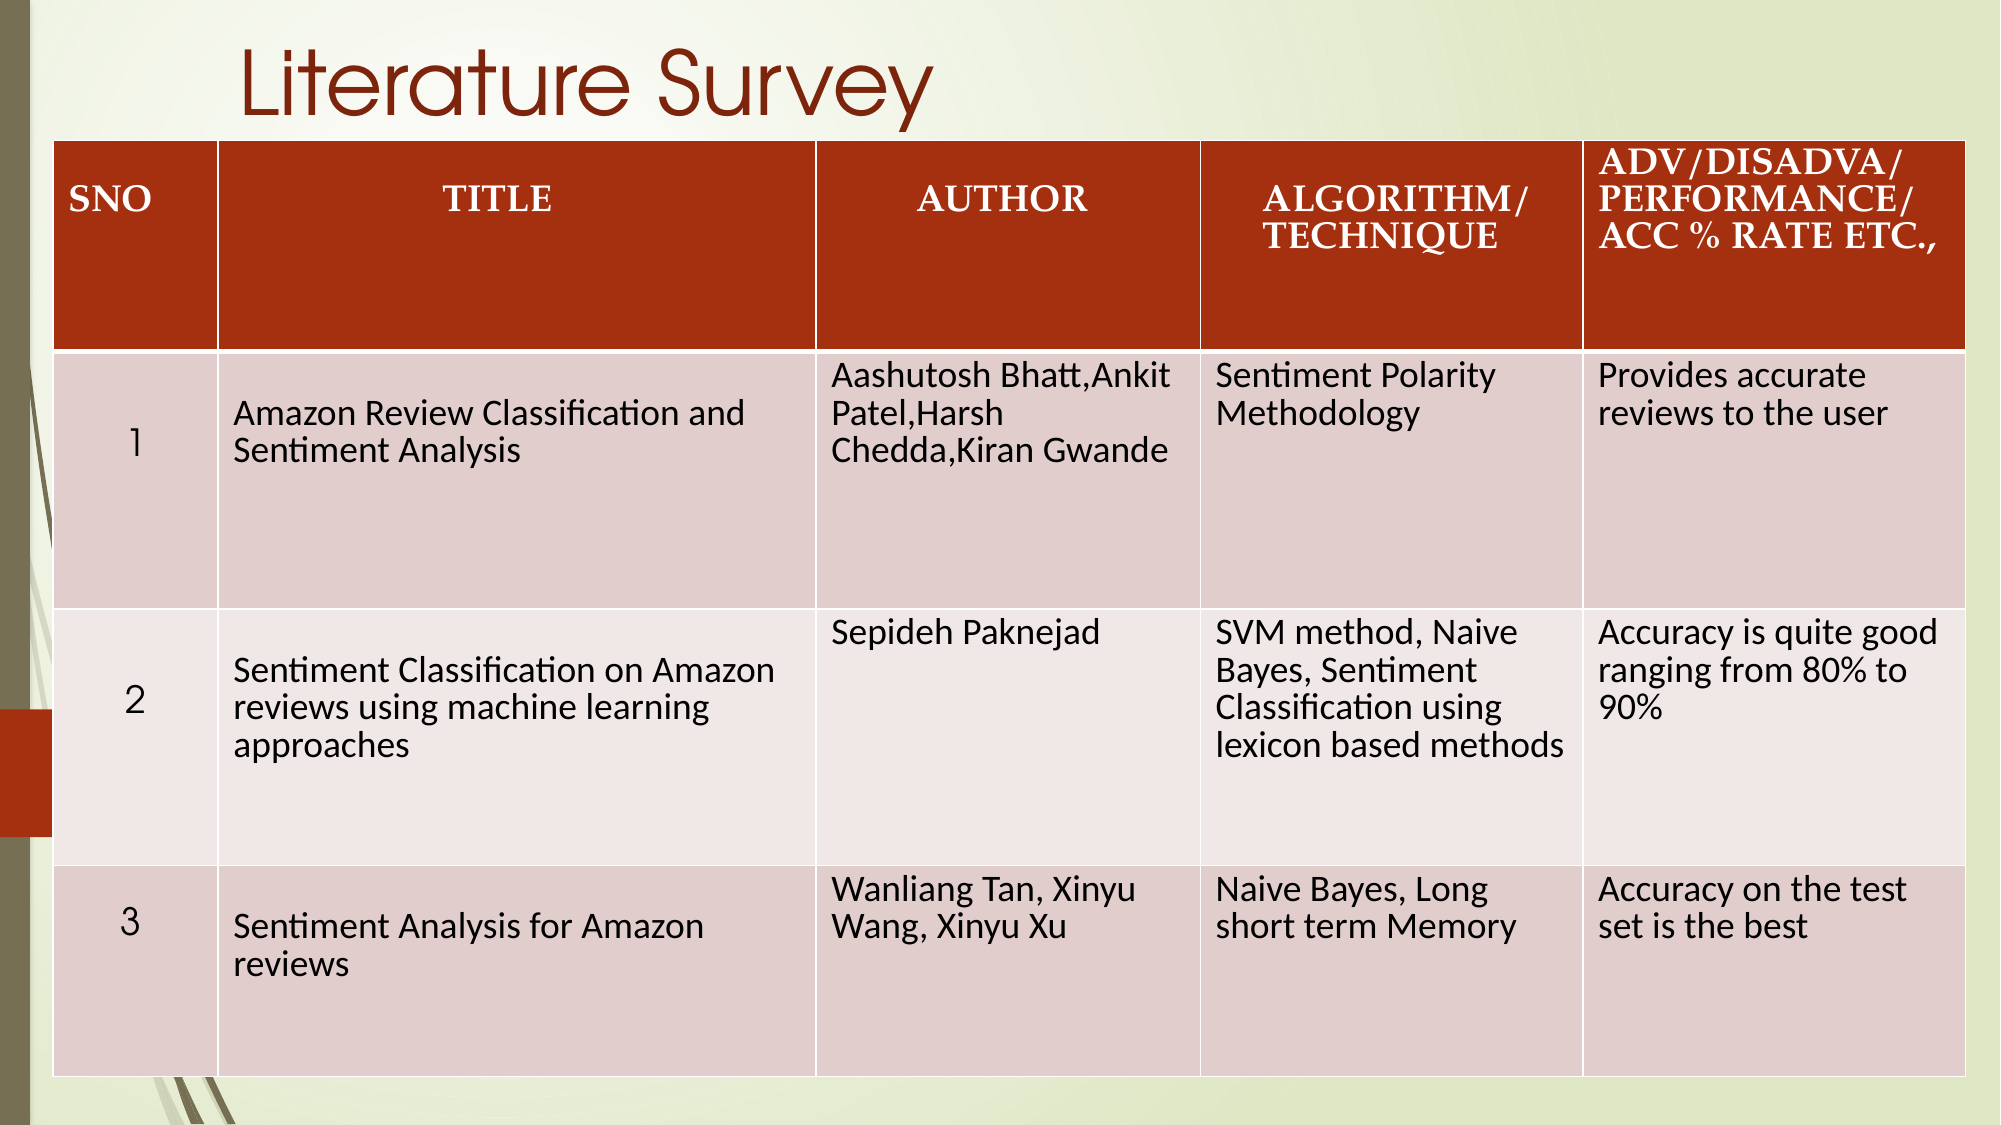

# Literature Survey
| SNO | TITLE | AUTHOR | ALGORITHM/ TECHNIQUE | ADV/DISADVA/PERFORMANCE/ACC % RATE ETC., |
| --- | --- | --- | --- | --- |
| 1 | Amazon Review Classification and Sentiment Analysis | Aashutosh Bhatt,Ankit Patel,Harsh Chedda,Kiran Gwande | Sentiment Polarity Methodology | Provides accurate reviews to the user |
| 2 | Sentiment Classification on Amazon reviews using machine learning approaches | Sepideh Paknejad | SVM method, Naive Bayes, Sentiment Classification using lexicon based methods | Accuracy is quite good ranging from 80% to 90% |
| 3 | Sentiment Analysis for Amazon reviews | Wanliang Tan, Xinyu Wang, Xinyu Xu | Naive Bayes, Long short term Memory | Accuracy on the test set is the best |